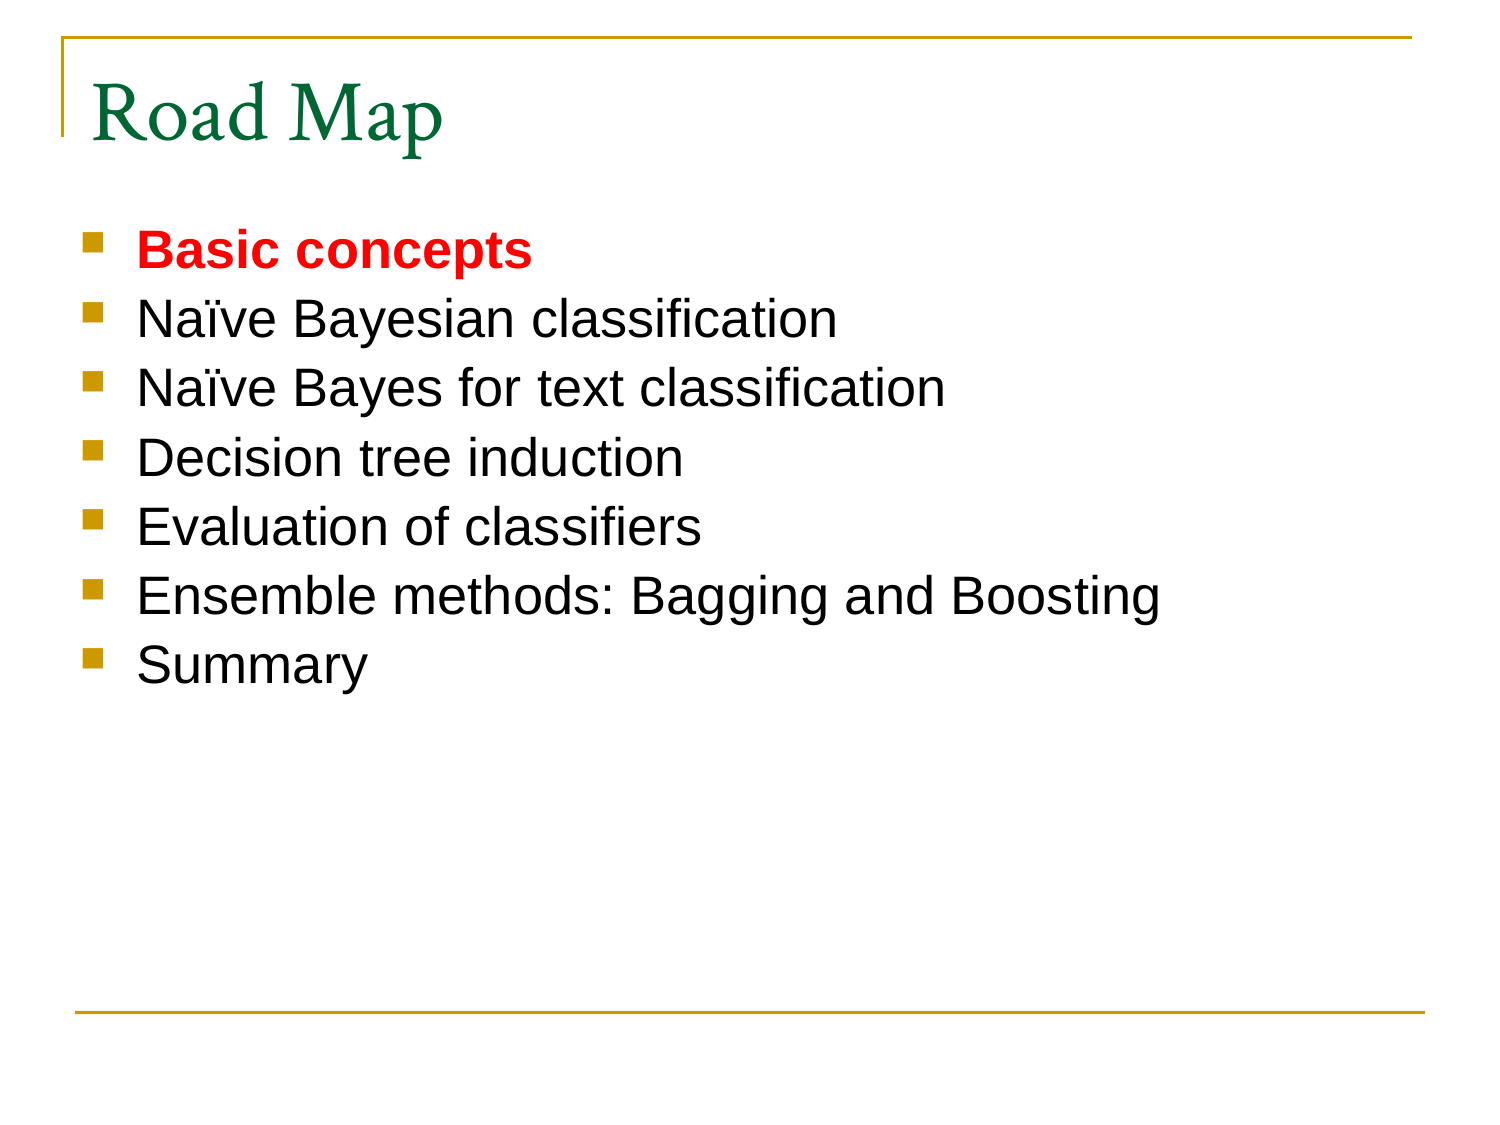

# Road Map
Basic concepts
Naïve Bayesian classification
Naïve Bayes for text classification
Decision tree induction
Evaluation of classifiers
Ensemble methods: Bagging and Boosting
Summary